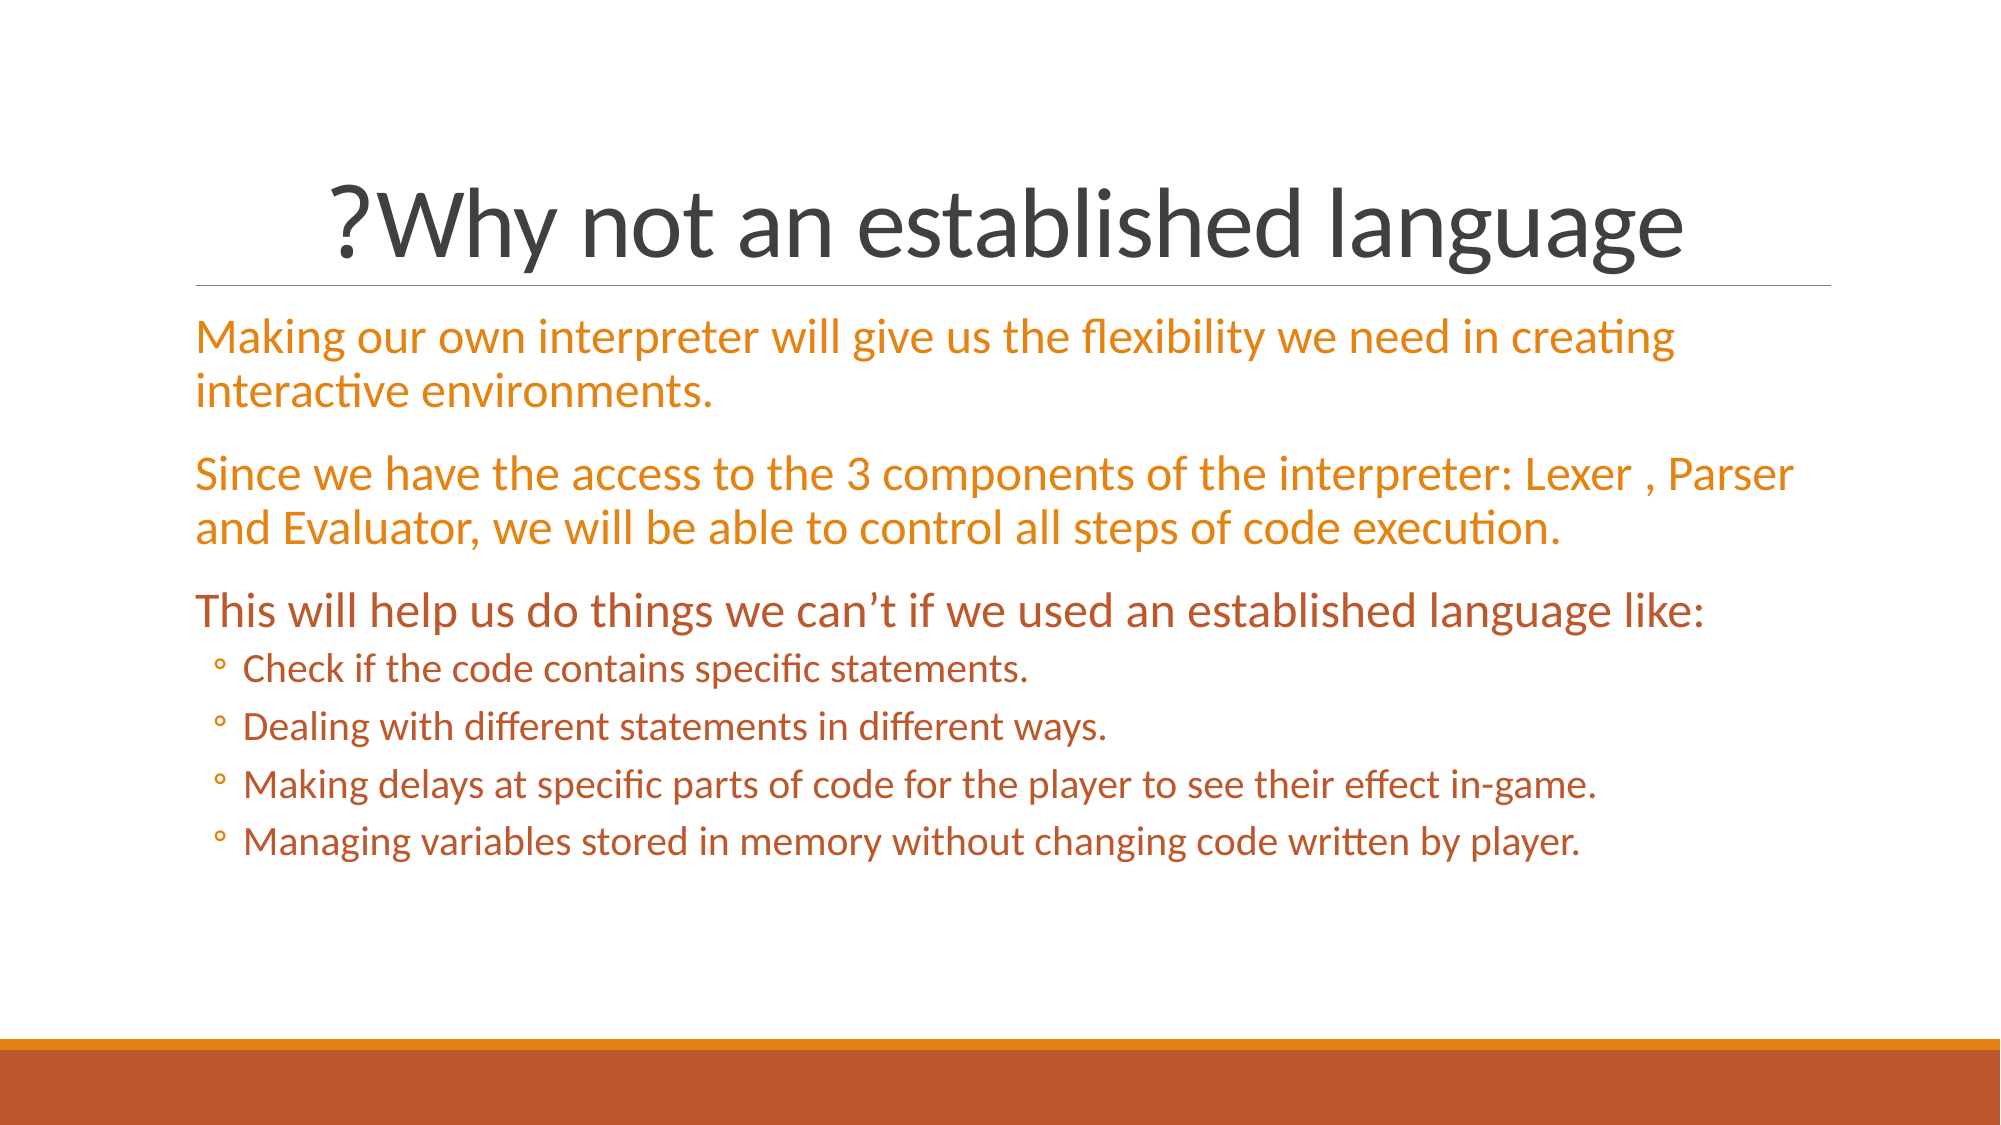

# Why not an established language?
Making our own interpreter will give us the flexibility we need in creating interactive environments.
Since we have the access to the 3 components of the interpreter: Lexer , Parser and Evaluator, we will be able to control all steps of code execution.
This will help us do things we can’t if we used an established language like:
Check if the code contains specific statements.
Dealing with different statements in different ways.
Making delays at specific parts of code for the player to see their effect in-game.
Managing variables stored in memory without changing code written by player.